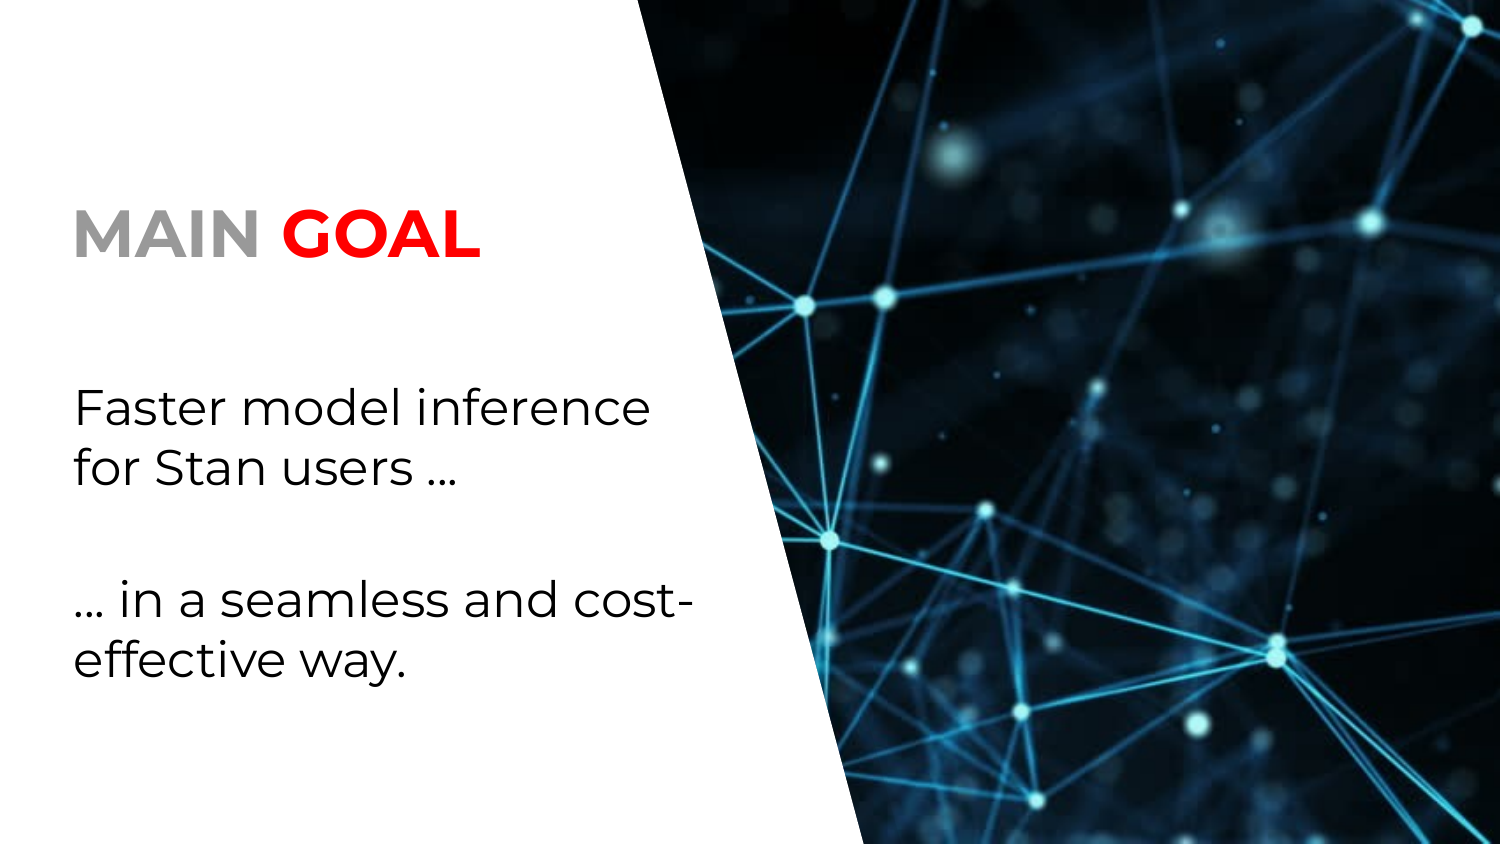

MAIN GOAL
Faster model inference for Stan users ...
... in a seamless and cost-effective way.